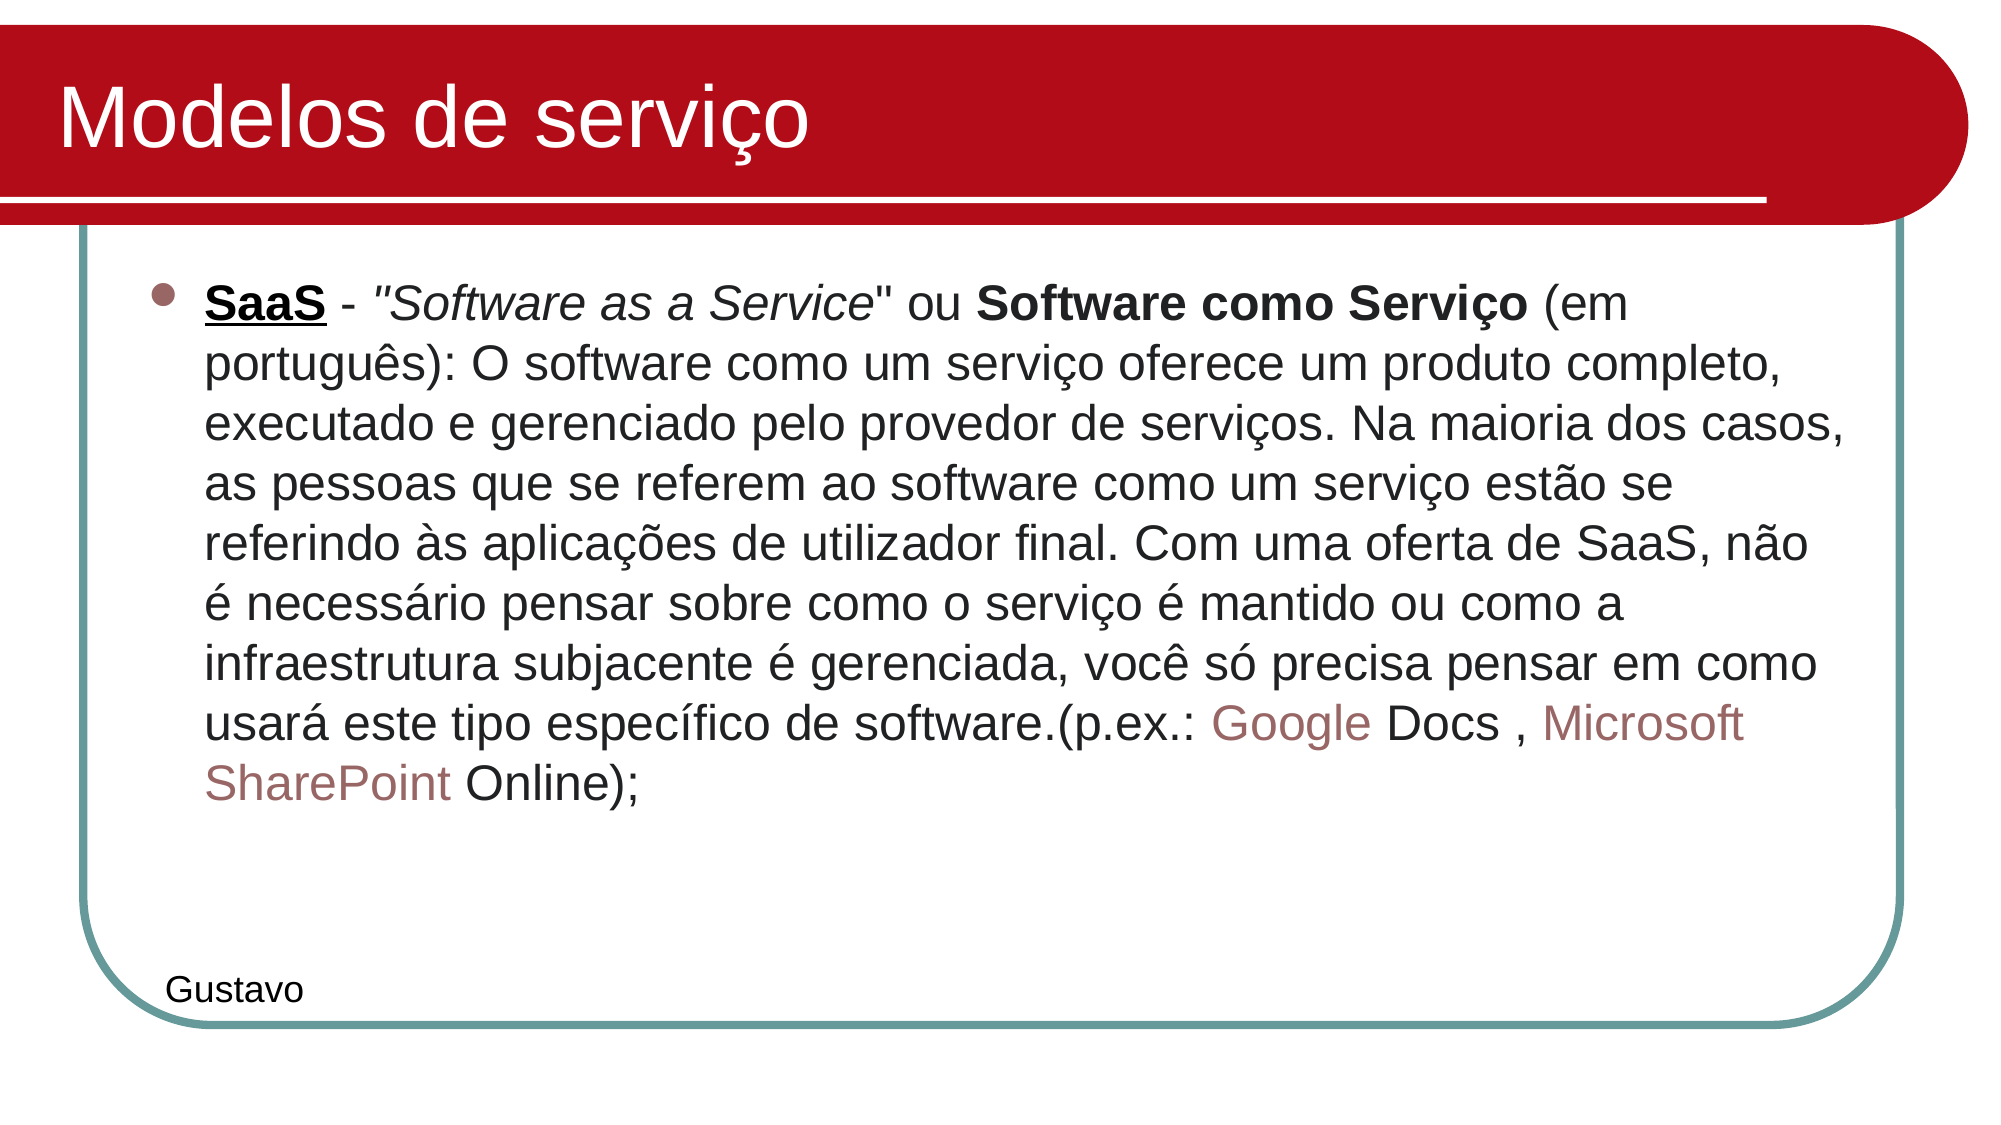

# Modelos de serviço
SaaS - "Software as a Service" ou Software como Serviço (em português): O software como um serviço oferece um produto completo, executado e gerenciado pelo provedor de serviços. Na maioria dos casos, as pessoas que se referem ao software como um serviço estão se referindo às aplicações de utilizador final. Com uma oferta de SaaS, não é necessário pensar sobre como o serviço é mantido ou como a infraestrutura subjacente é gerenciada, você só precisa pensar em como usará este tipo específico de software.(p.ex.: Google Docs , Microsoft SharePoint Online);
Gustavo